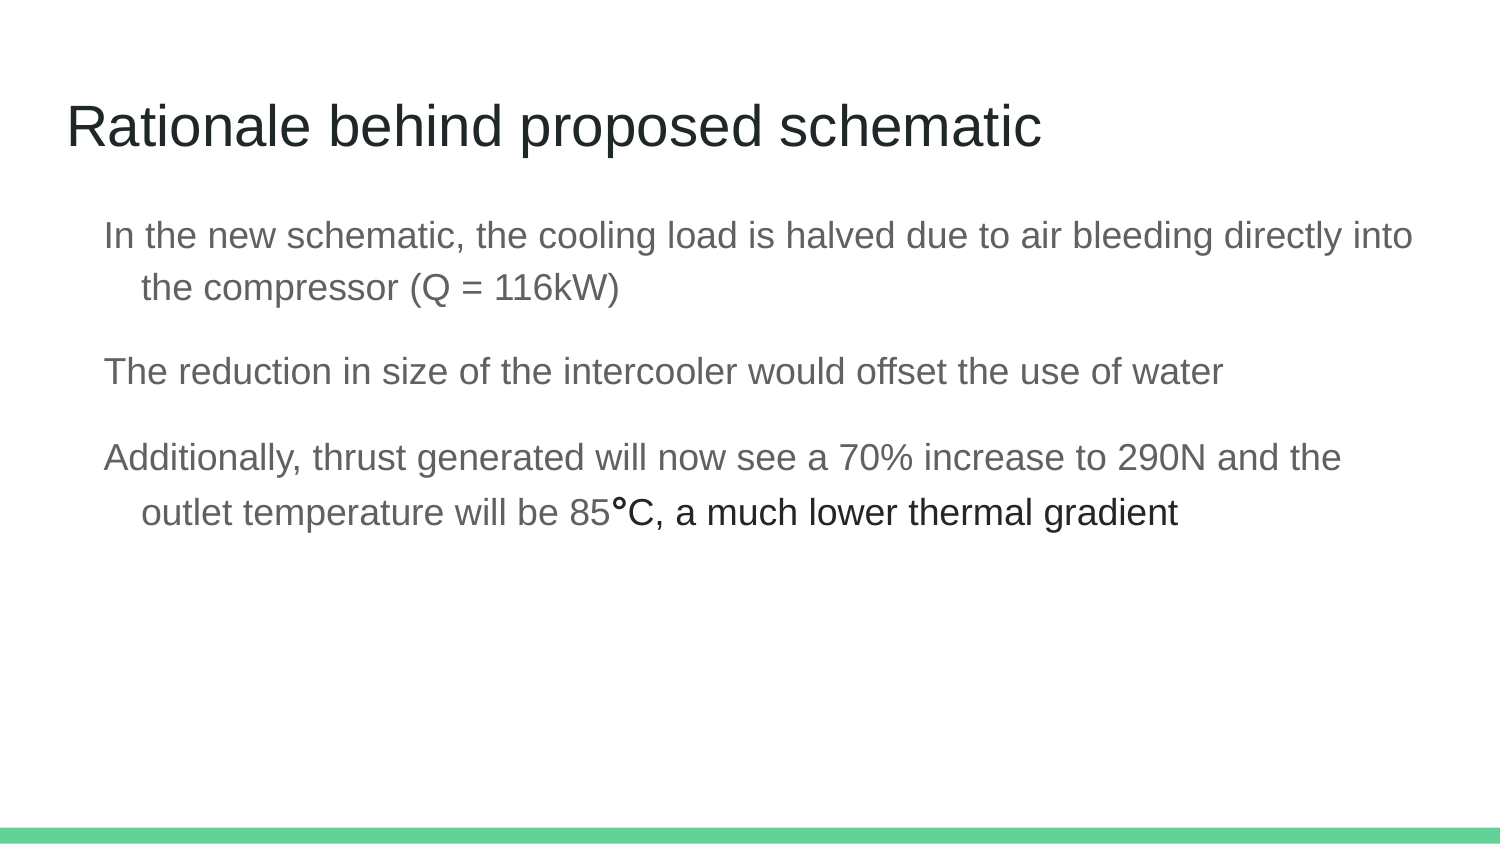

# Rationale behind proposed schematic

In the new schematic, the cooling load is halved due to air bleeding directly into the compressor (Q = 116kW)
The reduction in size of the intercooler would offset the use of water
Additionally, thrust generated will now see a 70% increase to 290N and the outlet temperature will be 85°C, a much lower thermal gradient